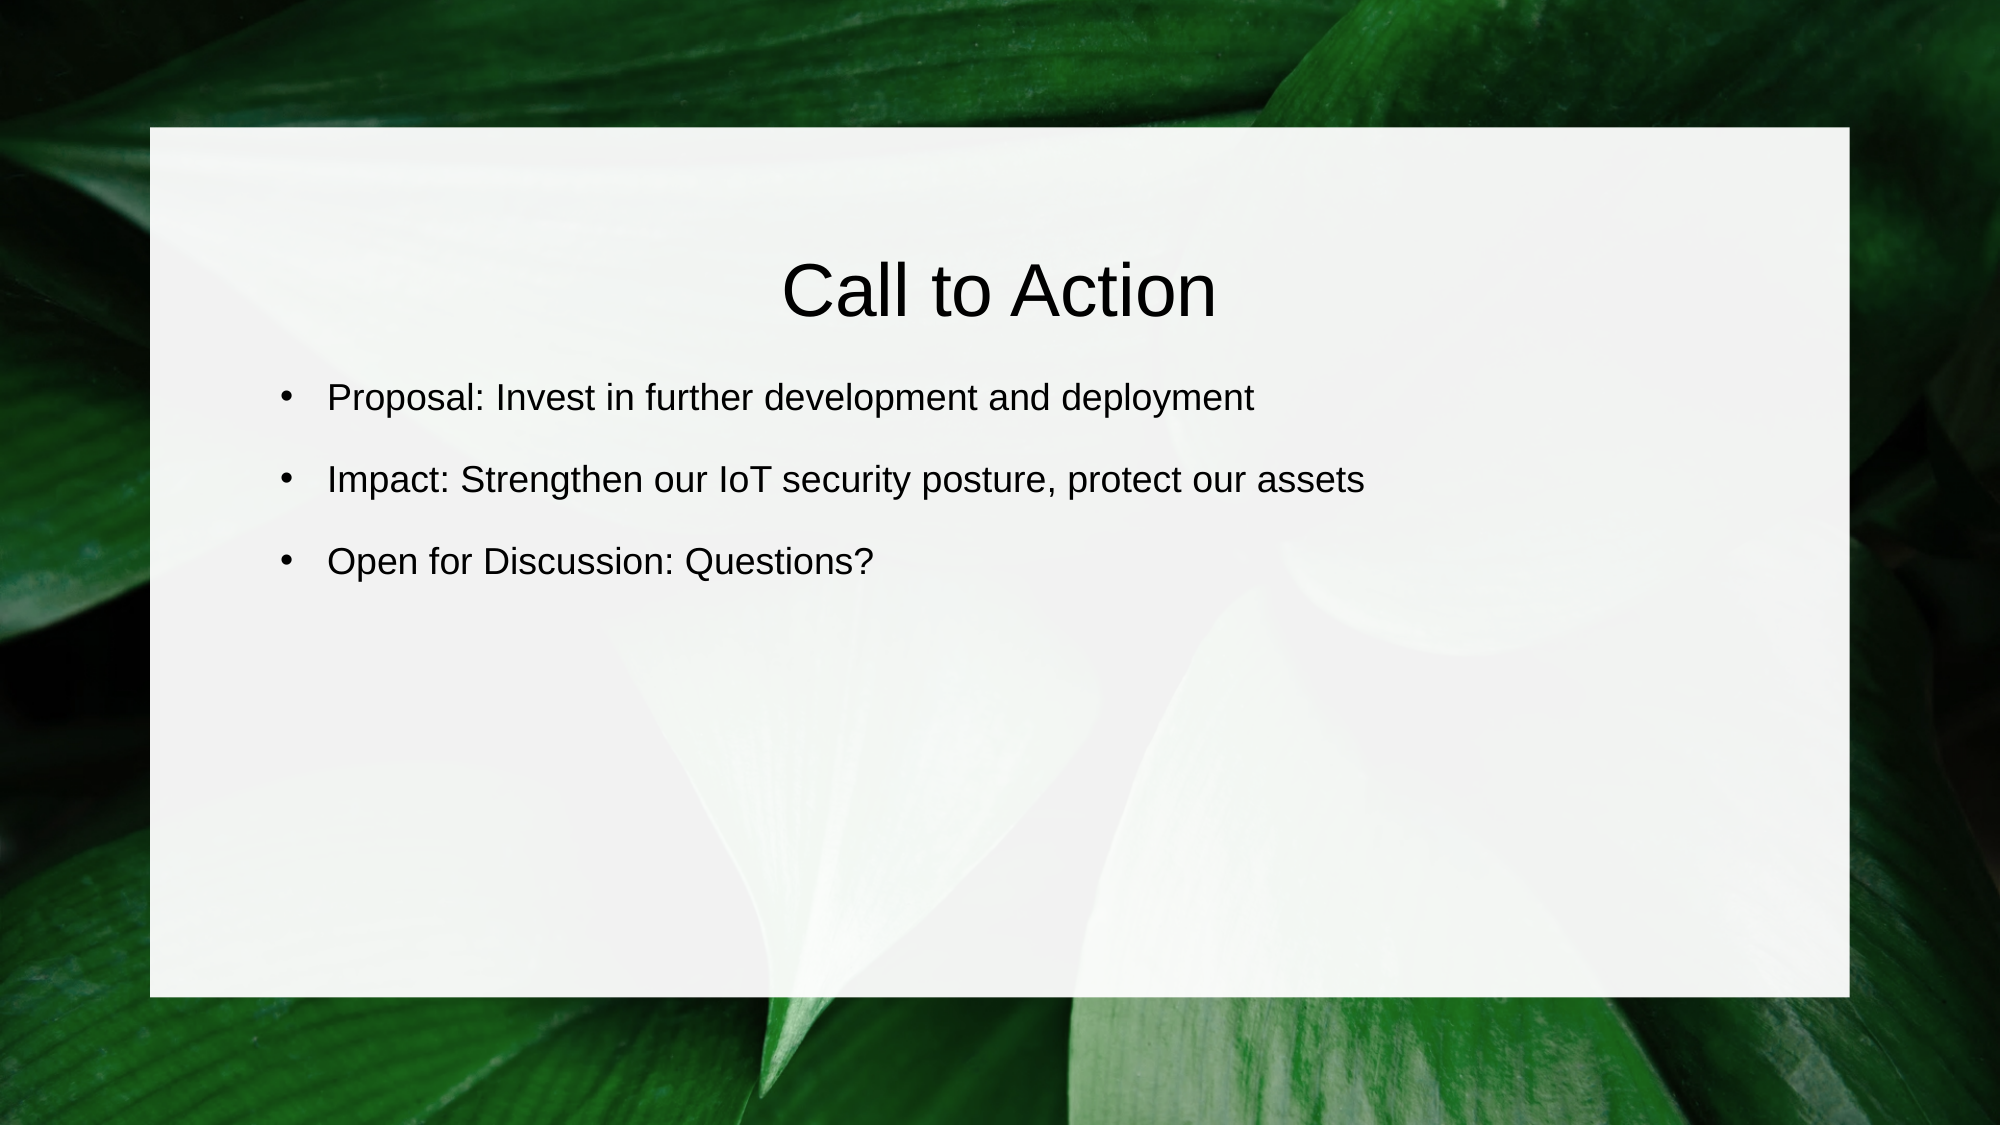

# Call to Action
Proposal: Invest in further development and deployment
Impact: Strengthen our IoT security posture, protect our assets
Open for Discussion: Questions?